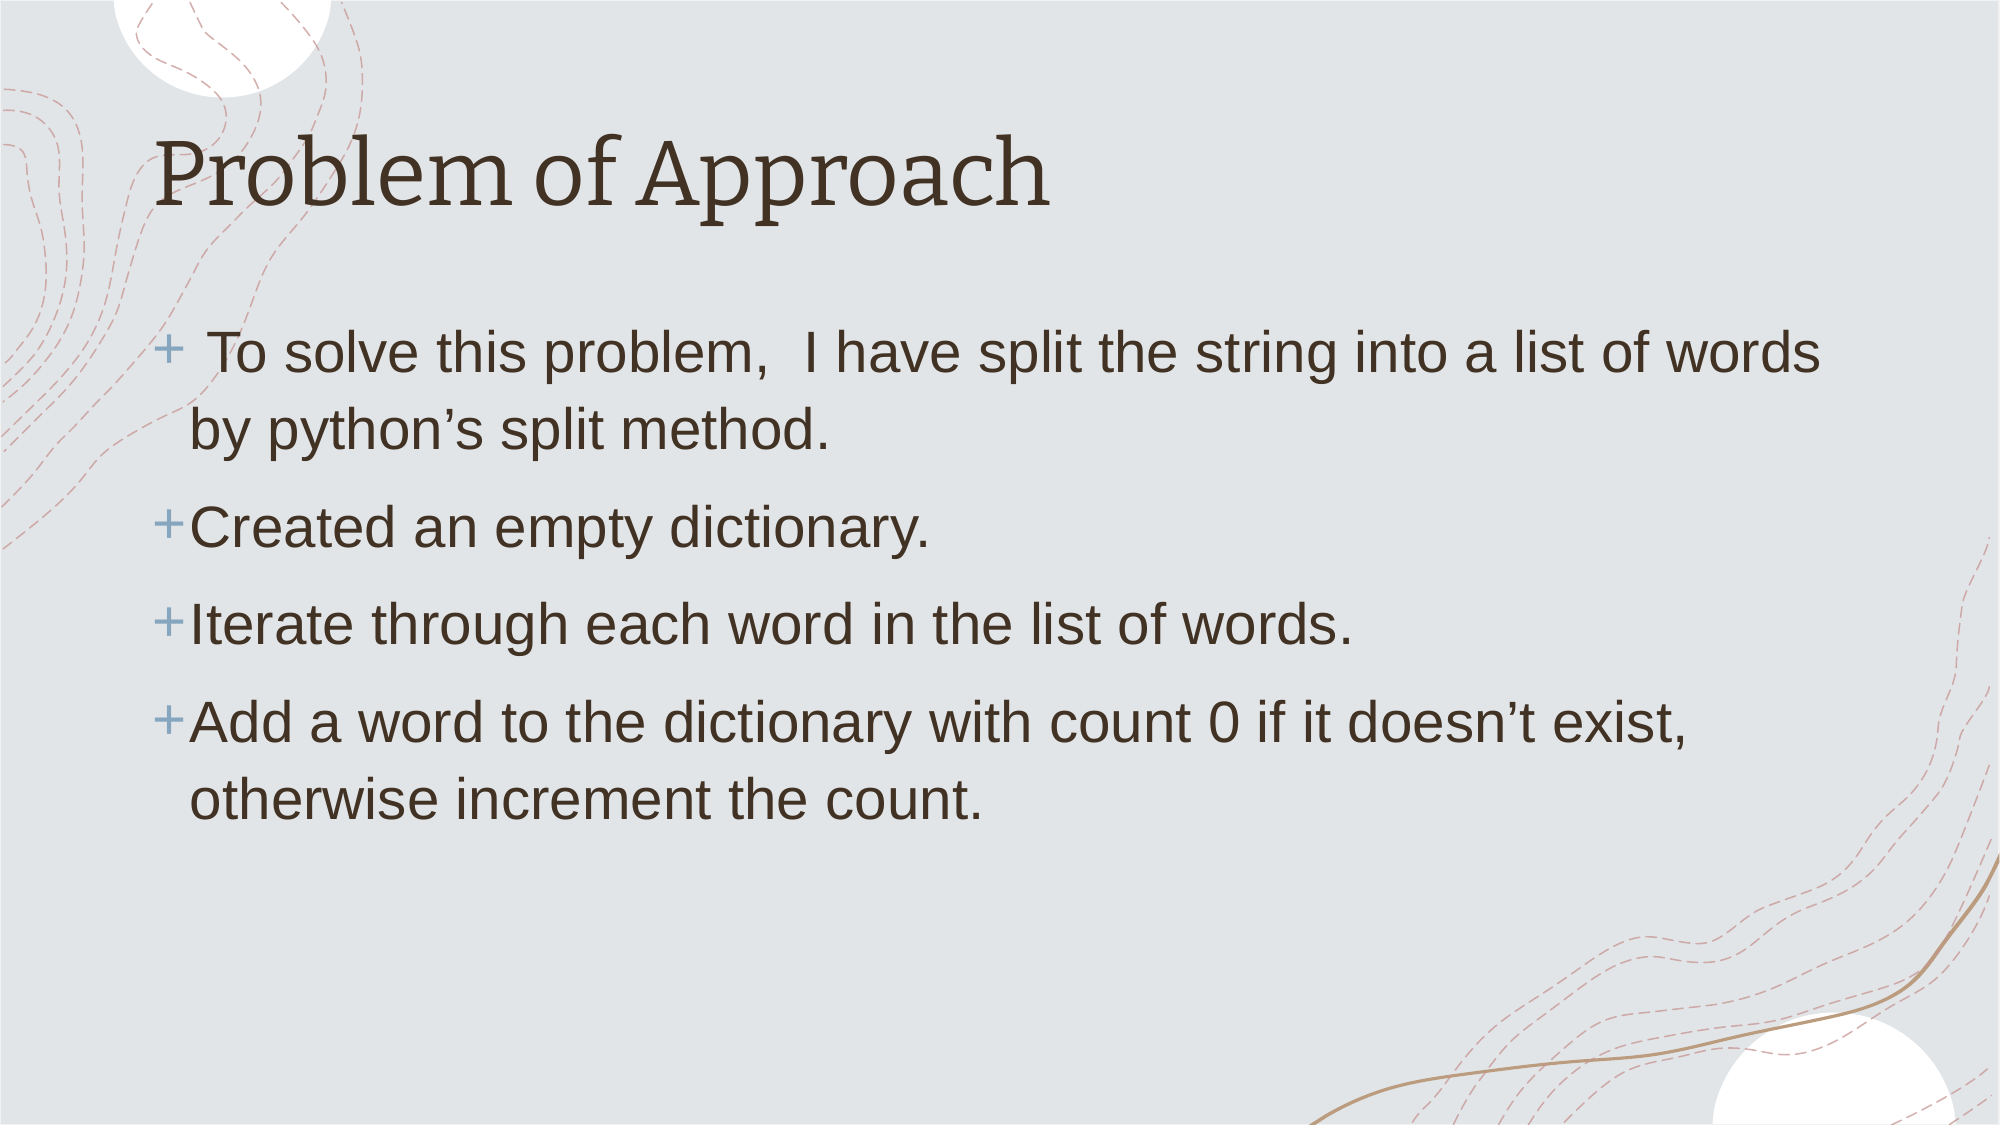

# Problem of Approach
 To solve this problem,  I have split the string into a list of words by python’s split method.
Created an empty dictionary.
Iterate through each word in the list of words.
Add a word to the dictionary with count 0 if it doesn’t exist, otherwise increment the count.